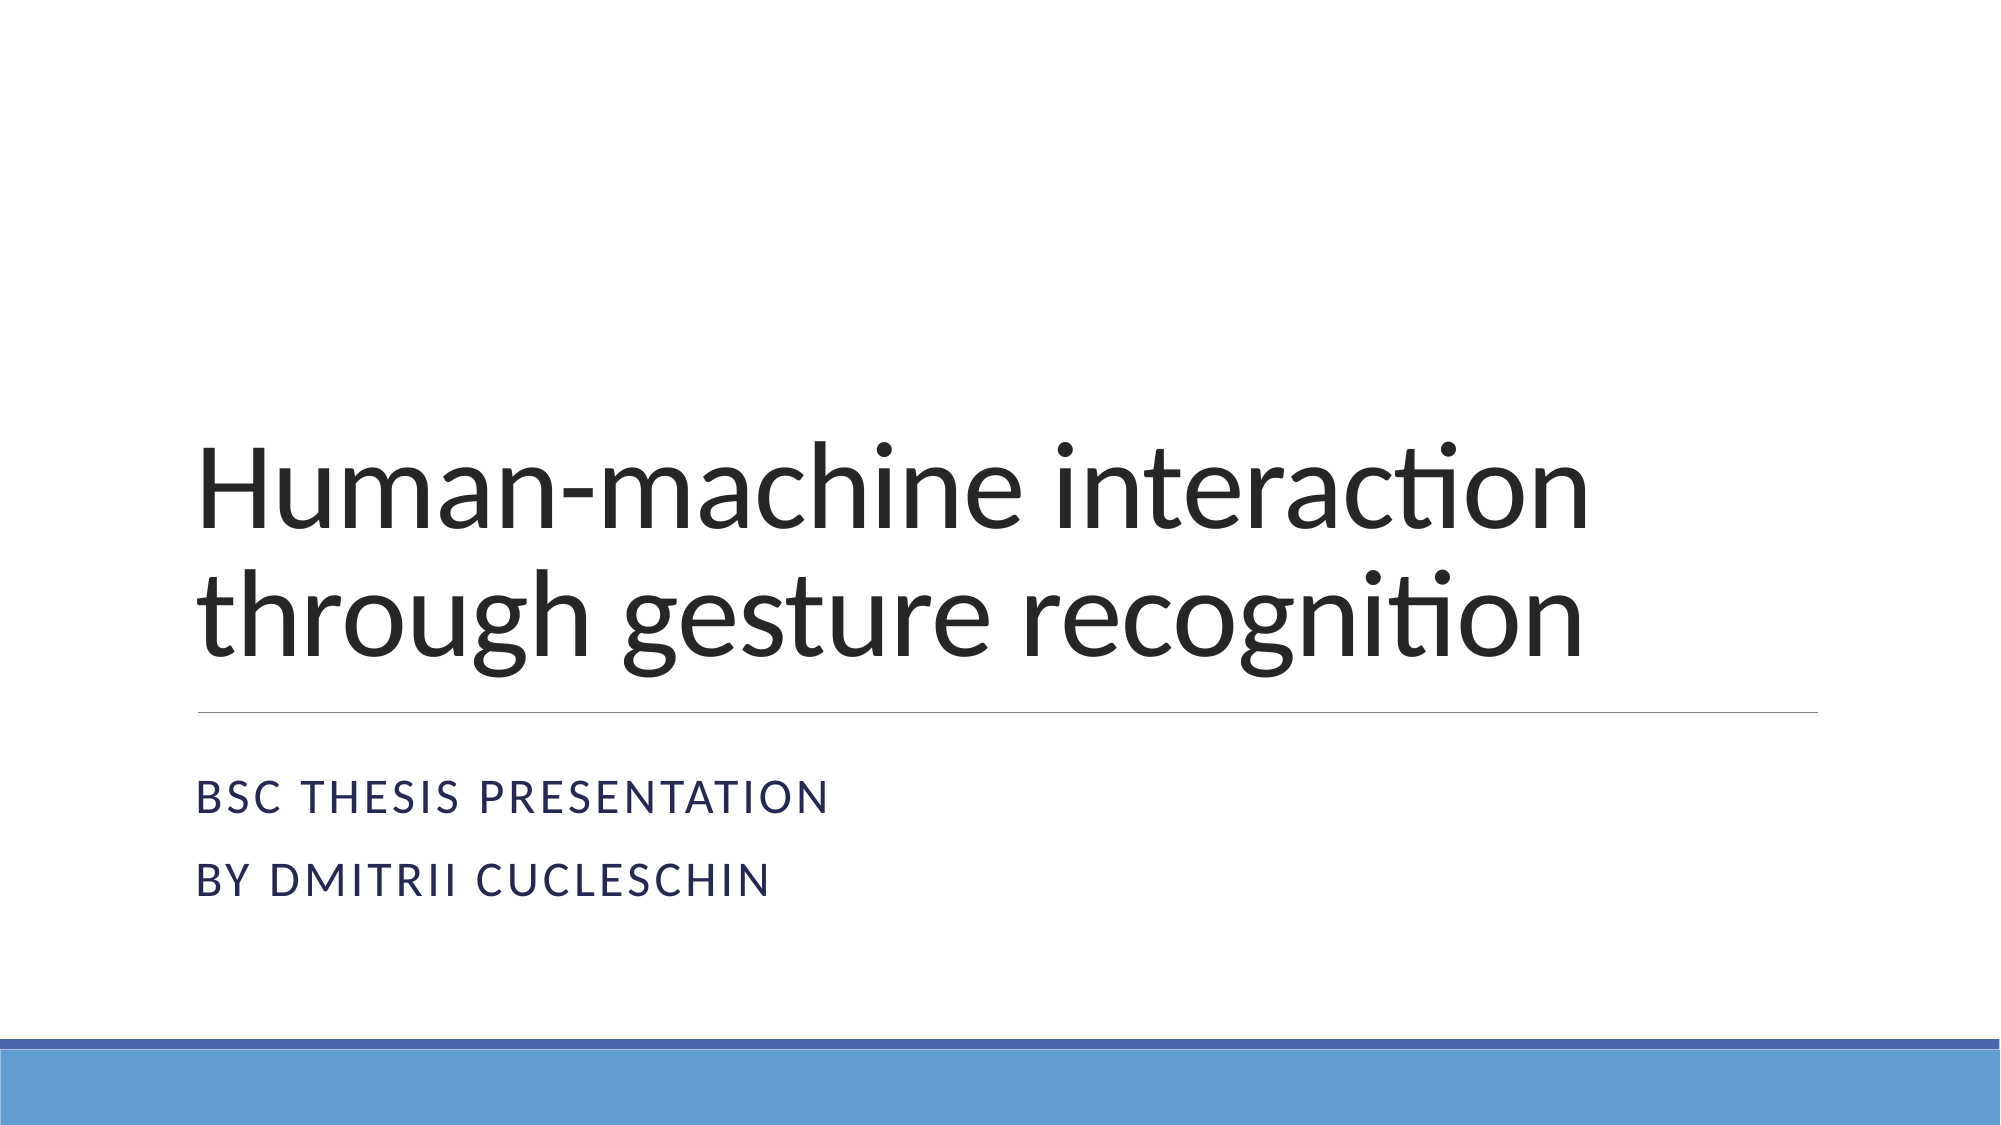

# Human-machine interaction through gesture recognition
BSc thesis presentation
By Dmitrii Cucleschin